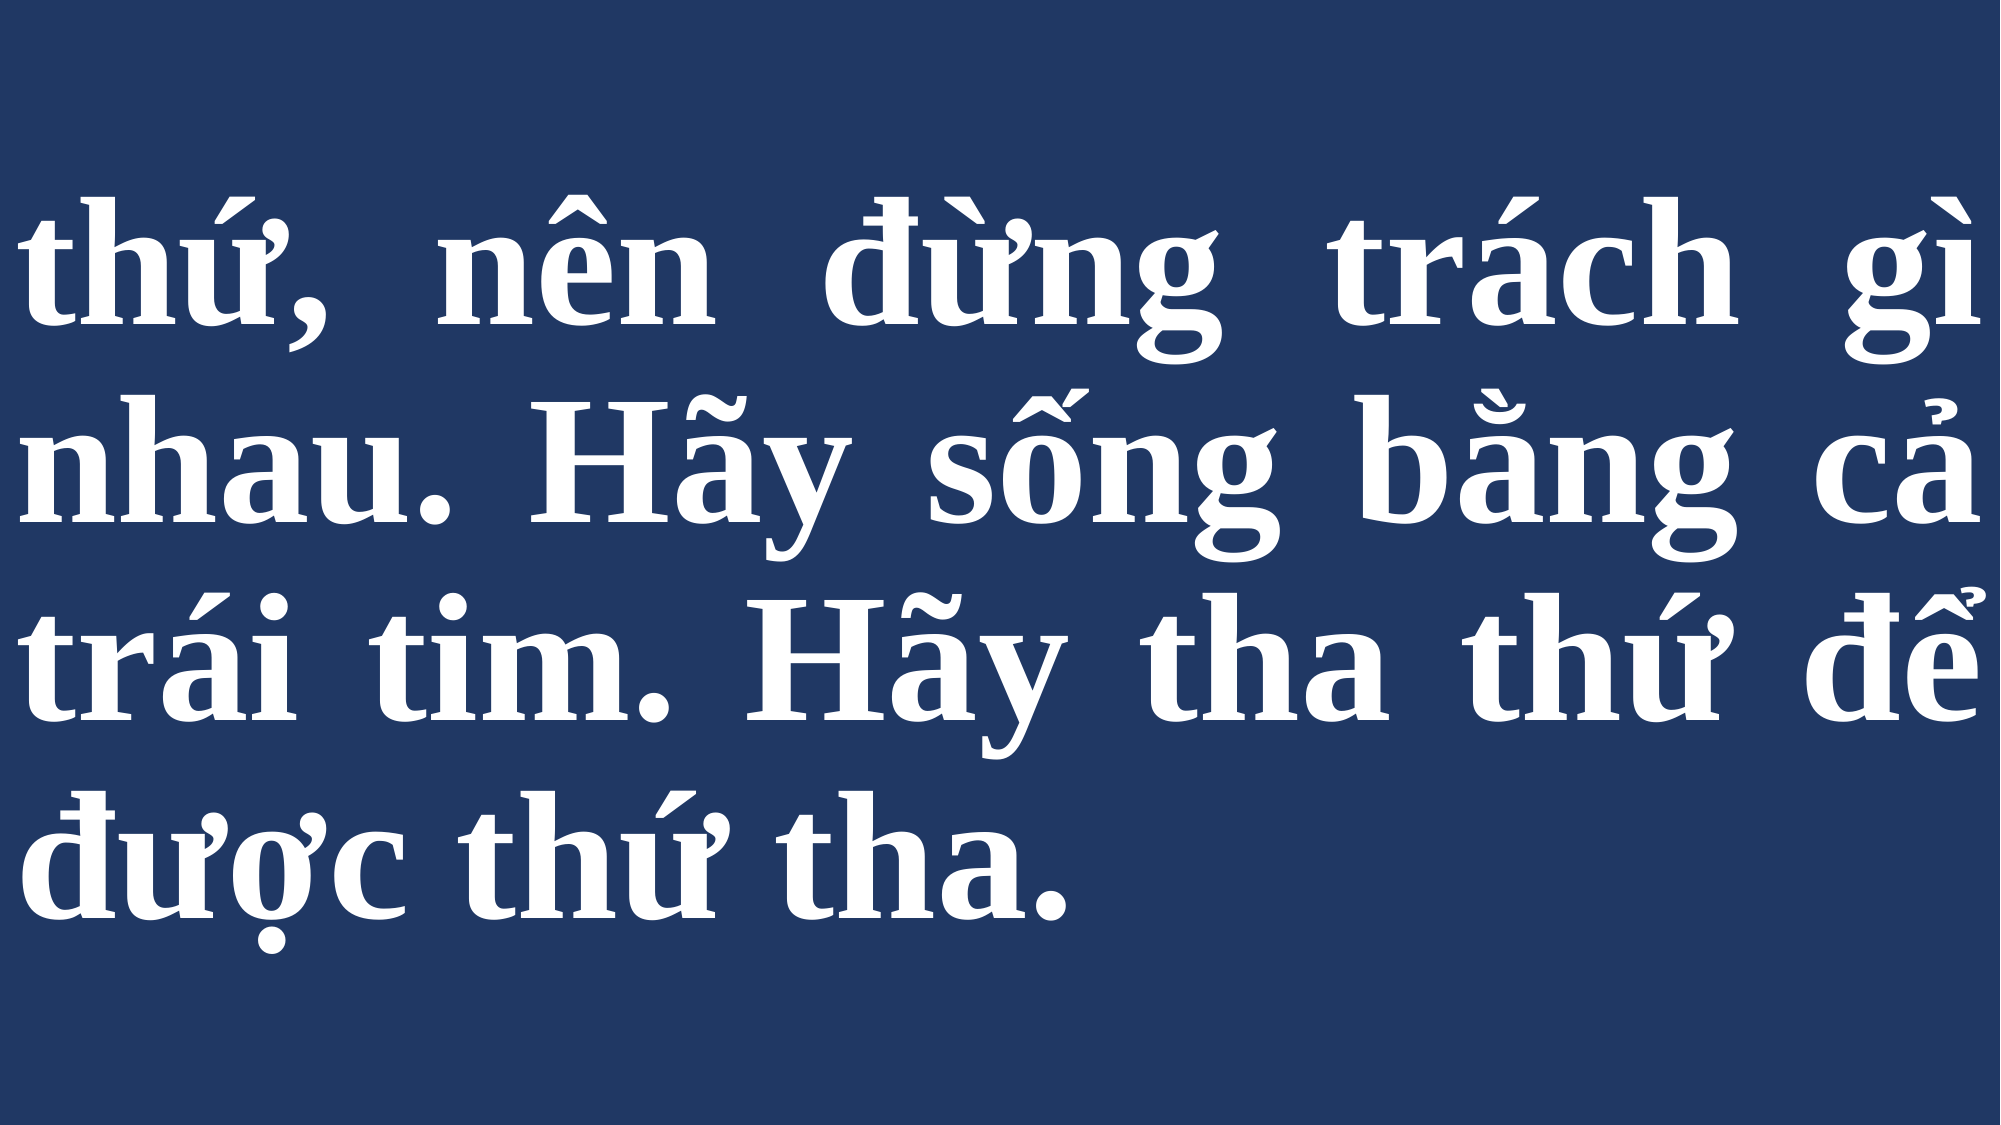

# thứ, nên đừng trách gì nhau. Hãy sống bằng cả trái tim. Hãy tha thứ để được thứ tha.